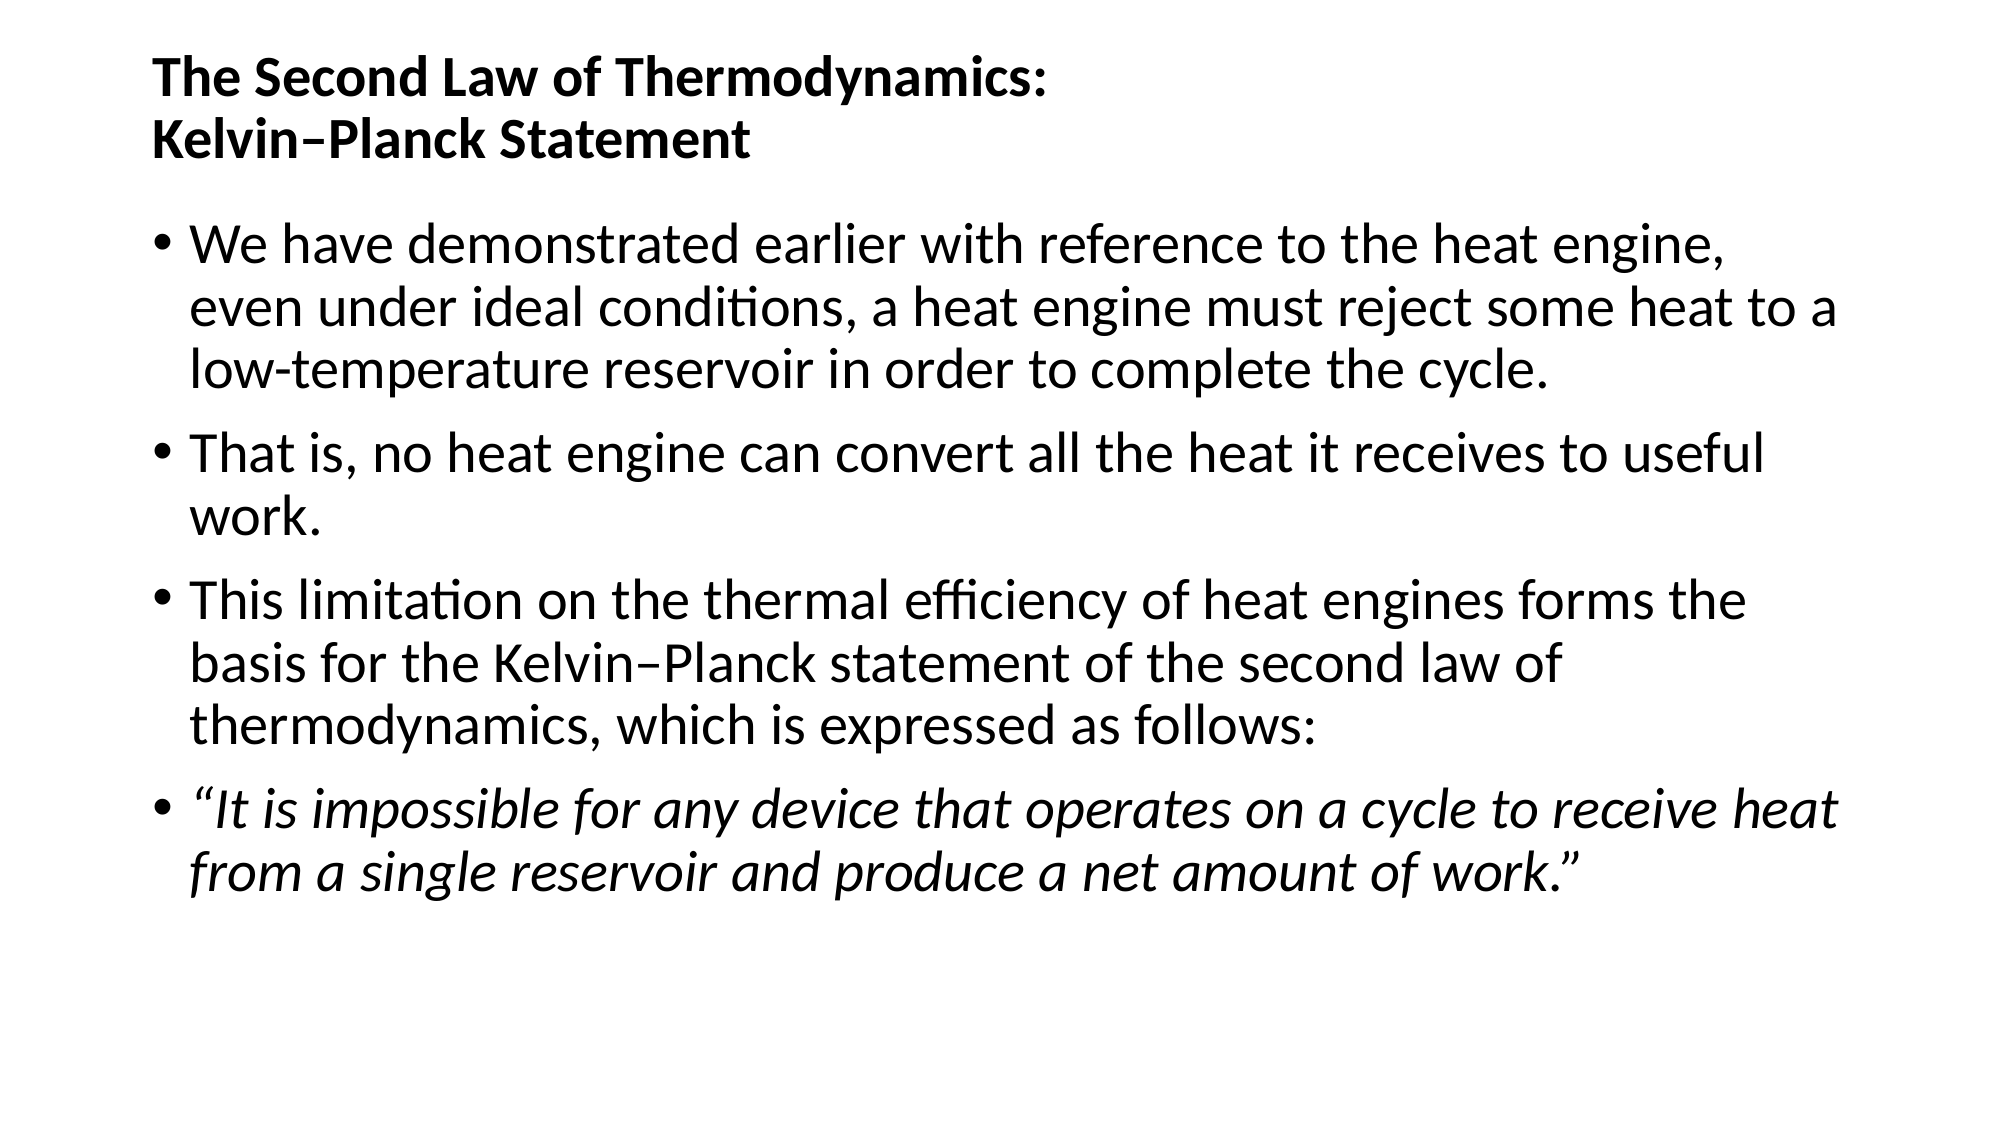

# The Second Law of Thermodynamics: Kelvin–Planck Statement
We have demonstrated earlier with reference to the heat engine, even under ideal conditions, a heat engine must reject some heat to a low-temperature reservoir in order to complete the cycle.
That is, no heat engine can convert all the heat it receives to useful work.
This limitation on the thermal efficiency of heat engines forms the basis for the Kelvin–Planck statement of the second law of thermodynamics, which is expressed as follows:
“It is impossible for any device that operates on a cycle to receive heat from a single reservoir and produce a net amount of work.”